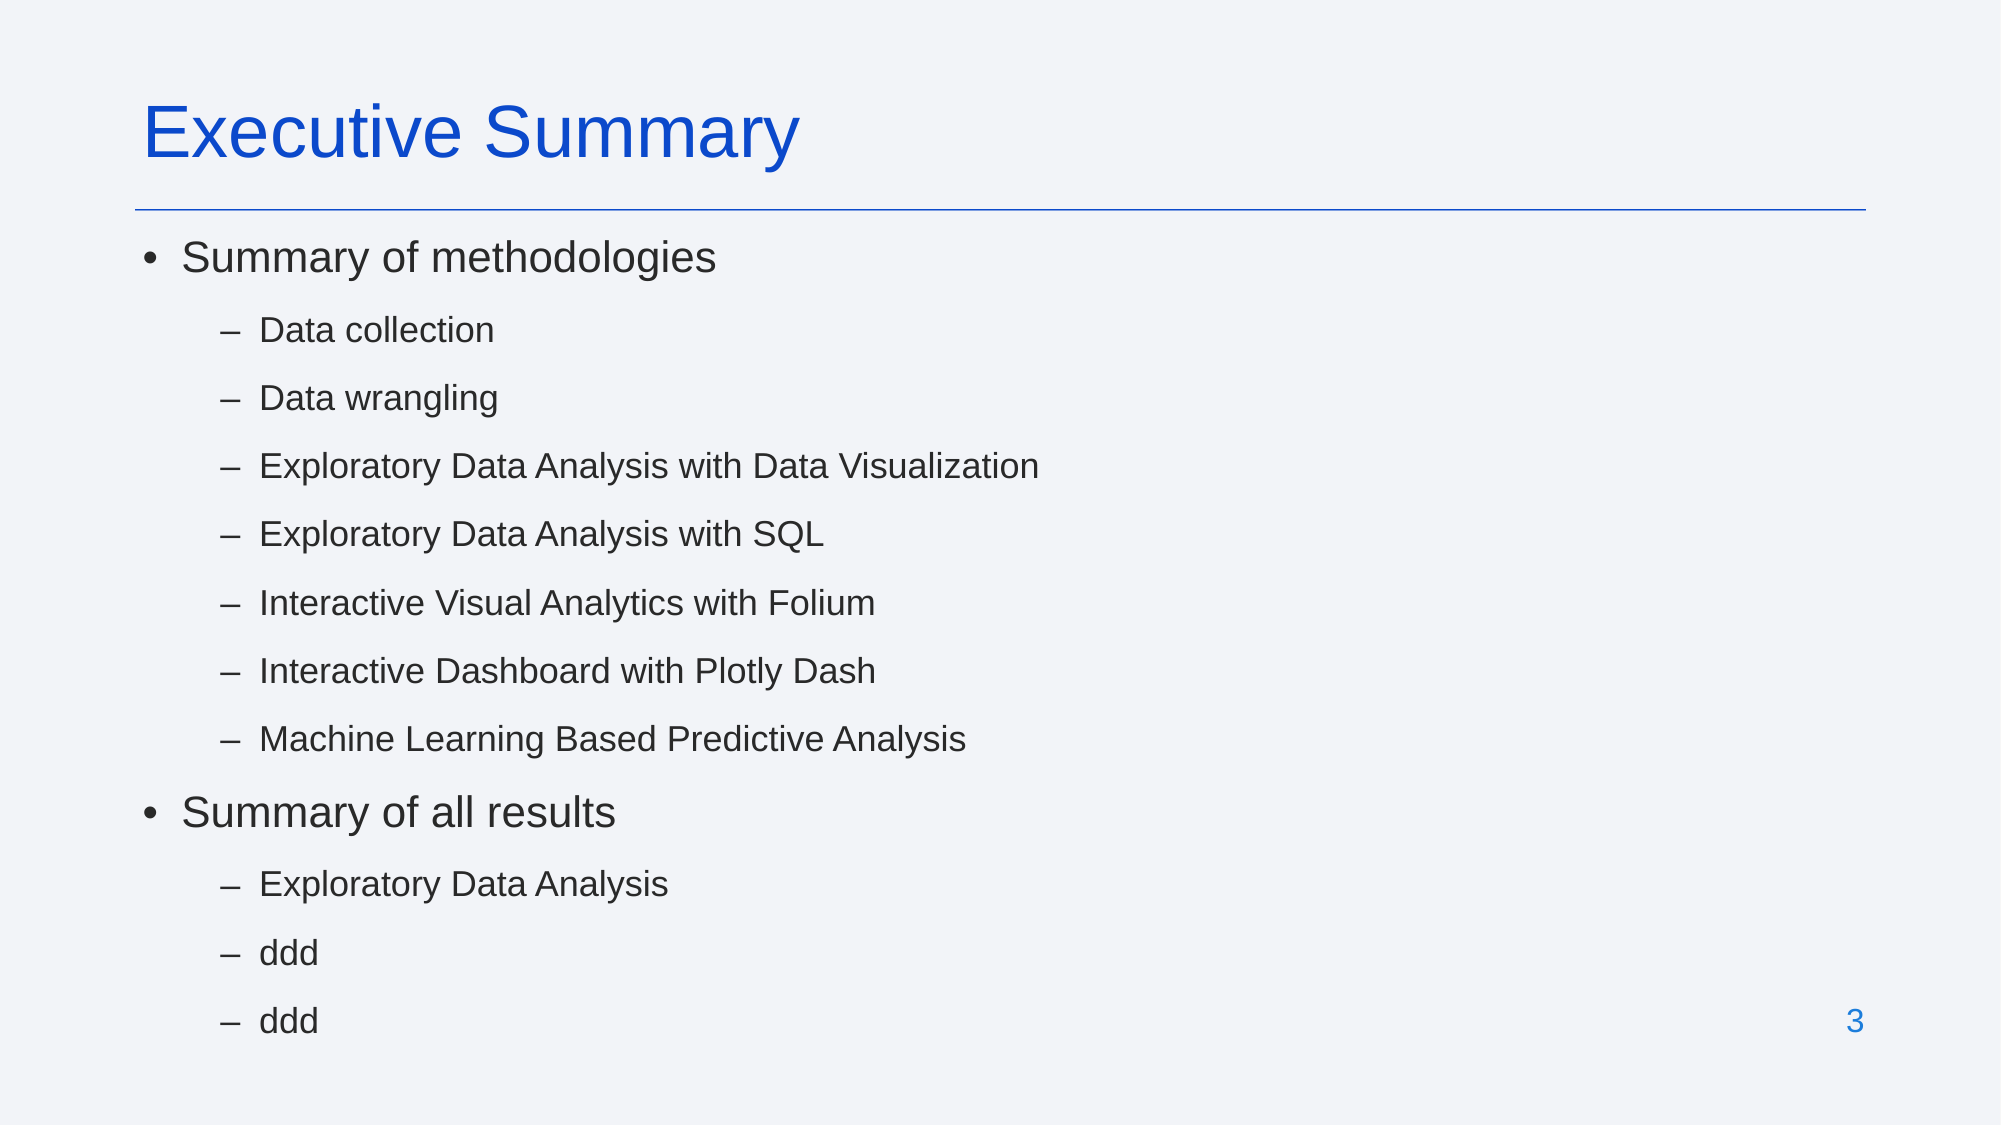

Executive Summary
Summary of methodologies
Data collection
Data wrangling
Exploratory Data Analysis with Data Visualization
Exploratory Data Analysis with SQL
Interactive Visual Analytics with Folium
Interactive Dashboard with Plotly Dash
Machine Learning Based Predictive Analysis
Summary of all results
Exploratory Data Analysis
ddd
ddd
3